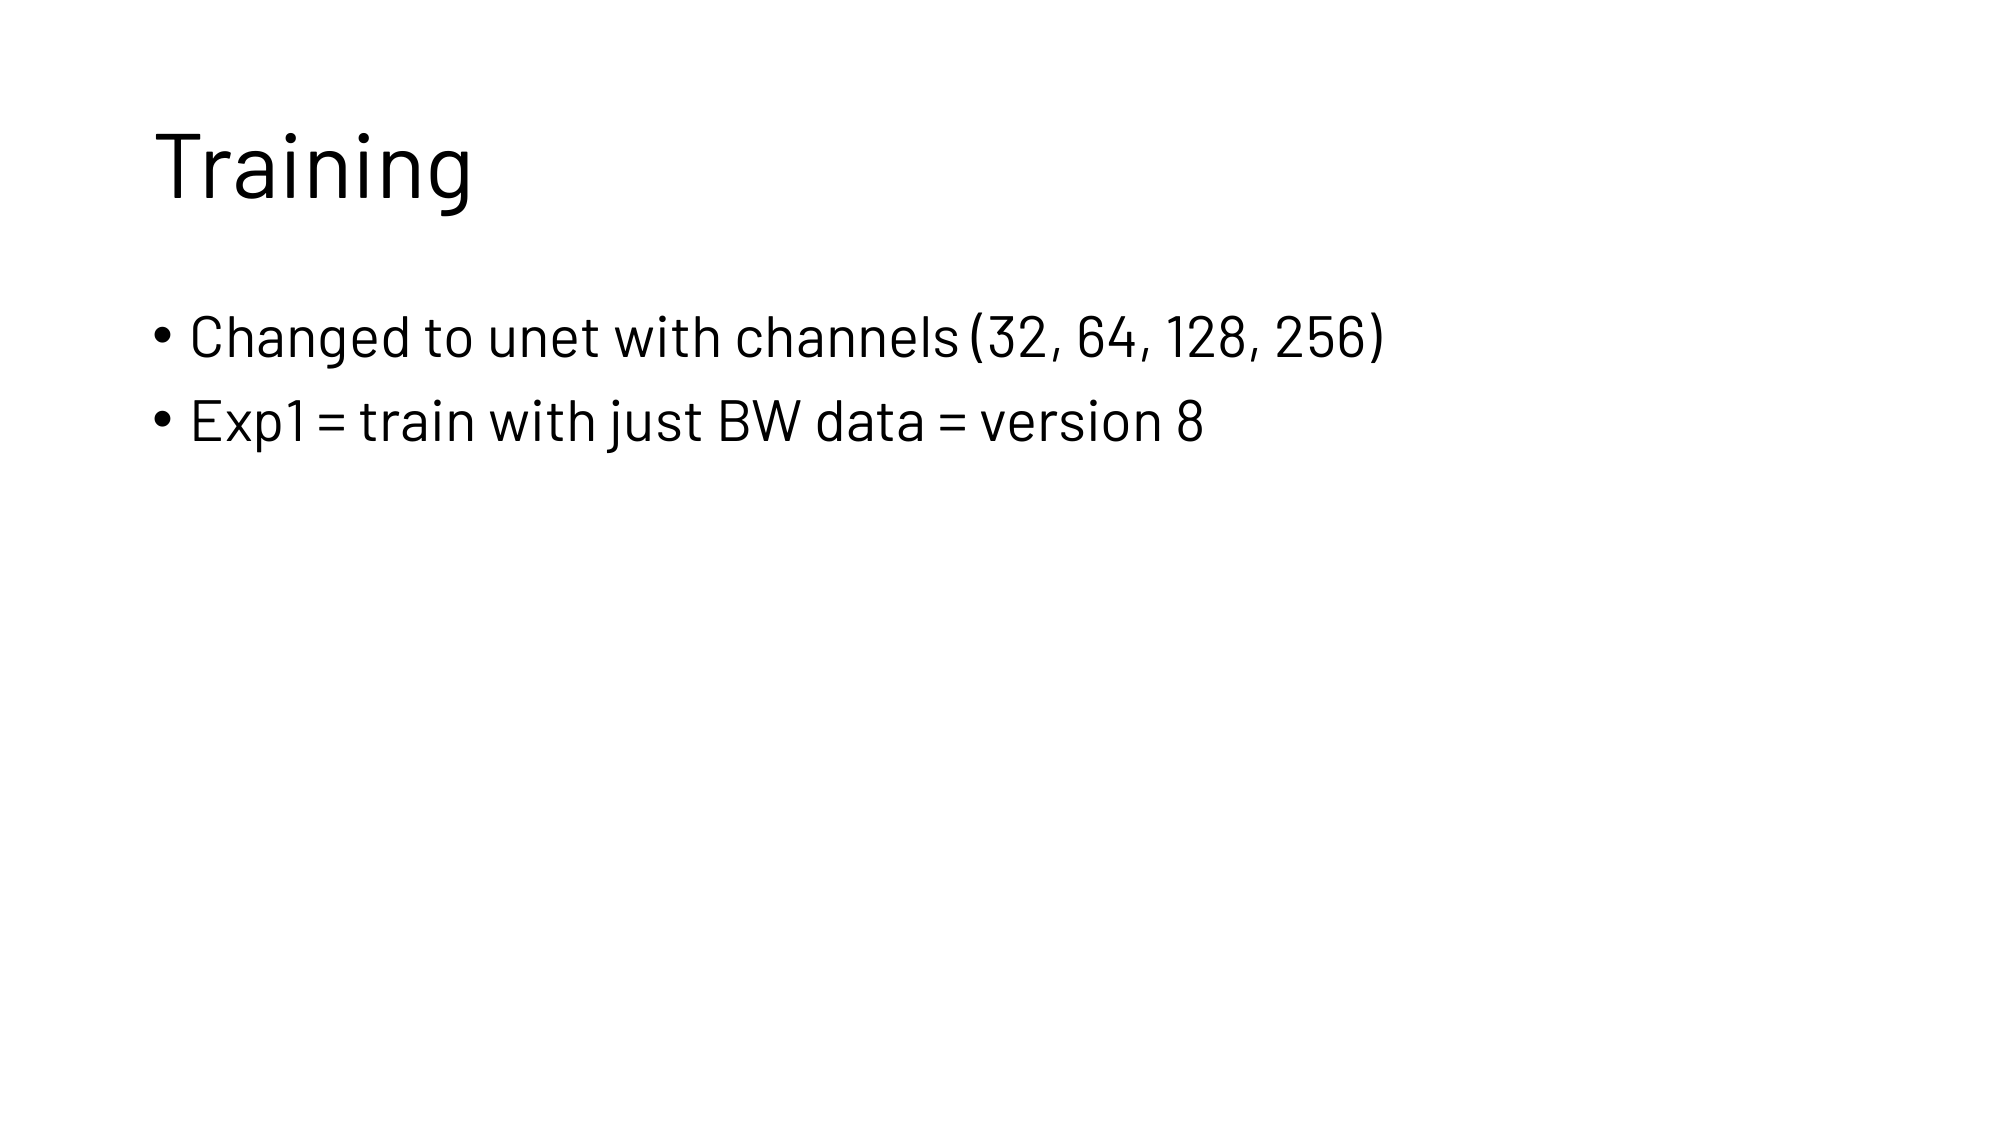

# Training
Changed to unet with channels (32, 64, 128, 256)
Exp1 = train with just BW data = version 8